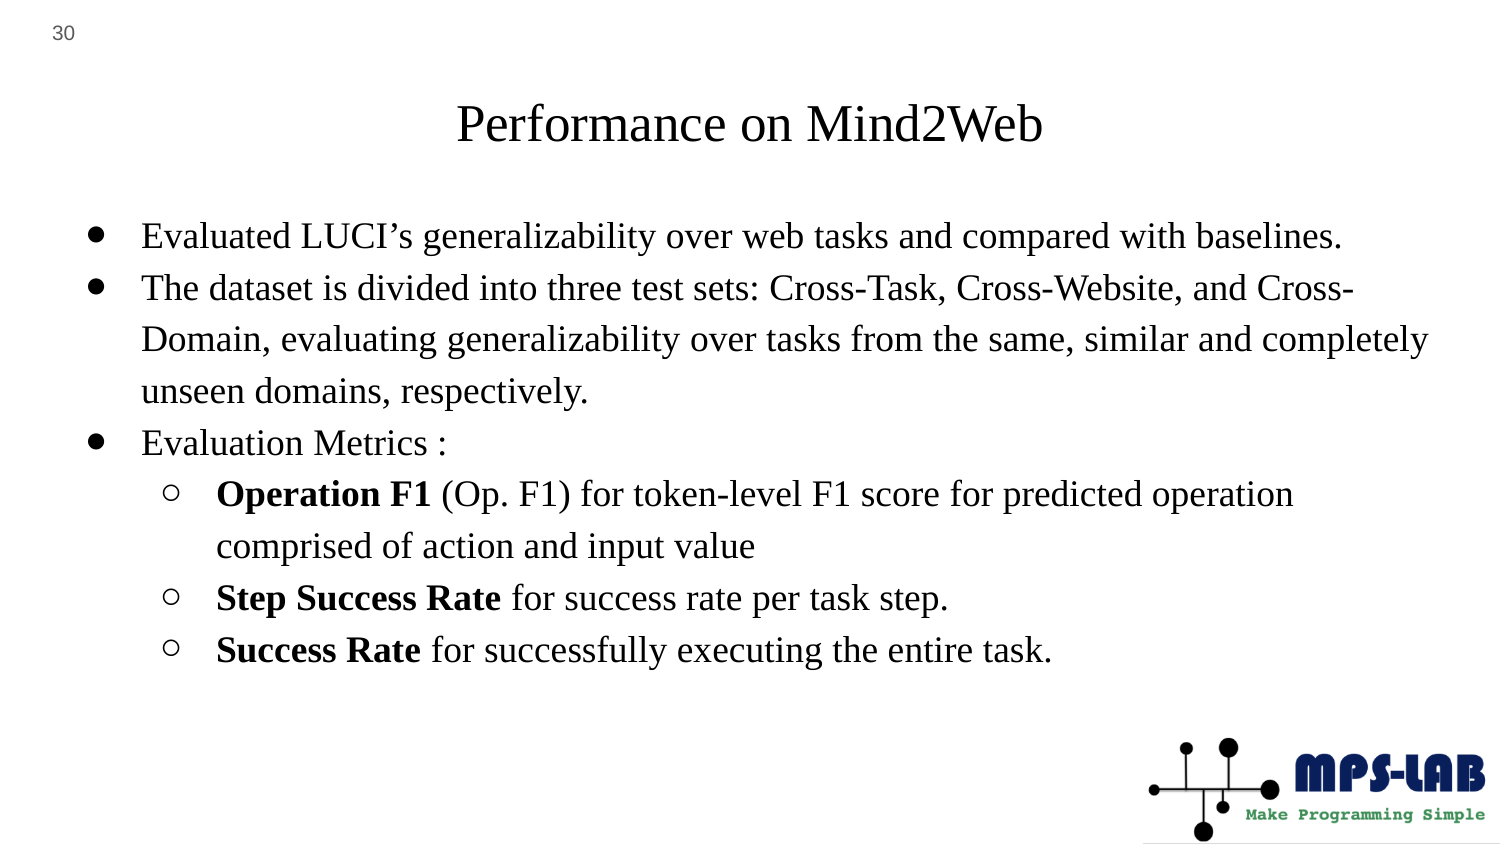

30
# Performance on Mind2Web
Evaluated LUCI’s generalizability over web tasks and compared with baselines.
The dataset is divided into three test sets: Cross-Task, Cross-Website, and Cross-Domain, evaluating generalizability over tasks from the same, similar and completely unseen domains, respectively.
Evaluation Metrics :
Operation F1 (Op. F1) for token-level F1 score for predicted operation comprised of action and input value
Step Success Rate for success rate per task step.
Success Rate for successfully executing the entire task.